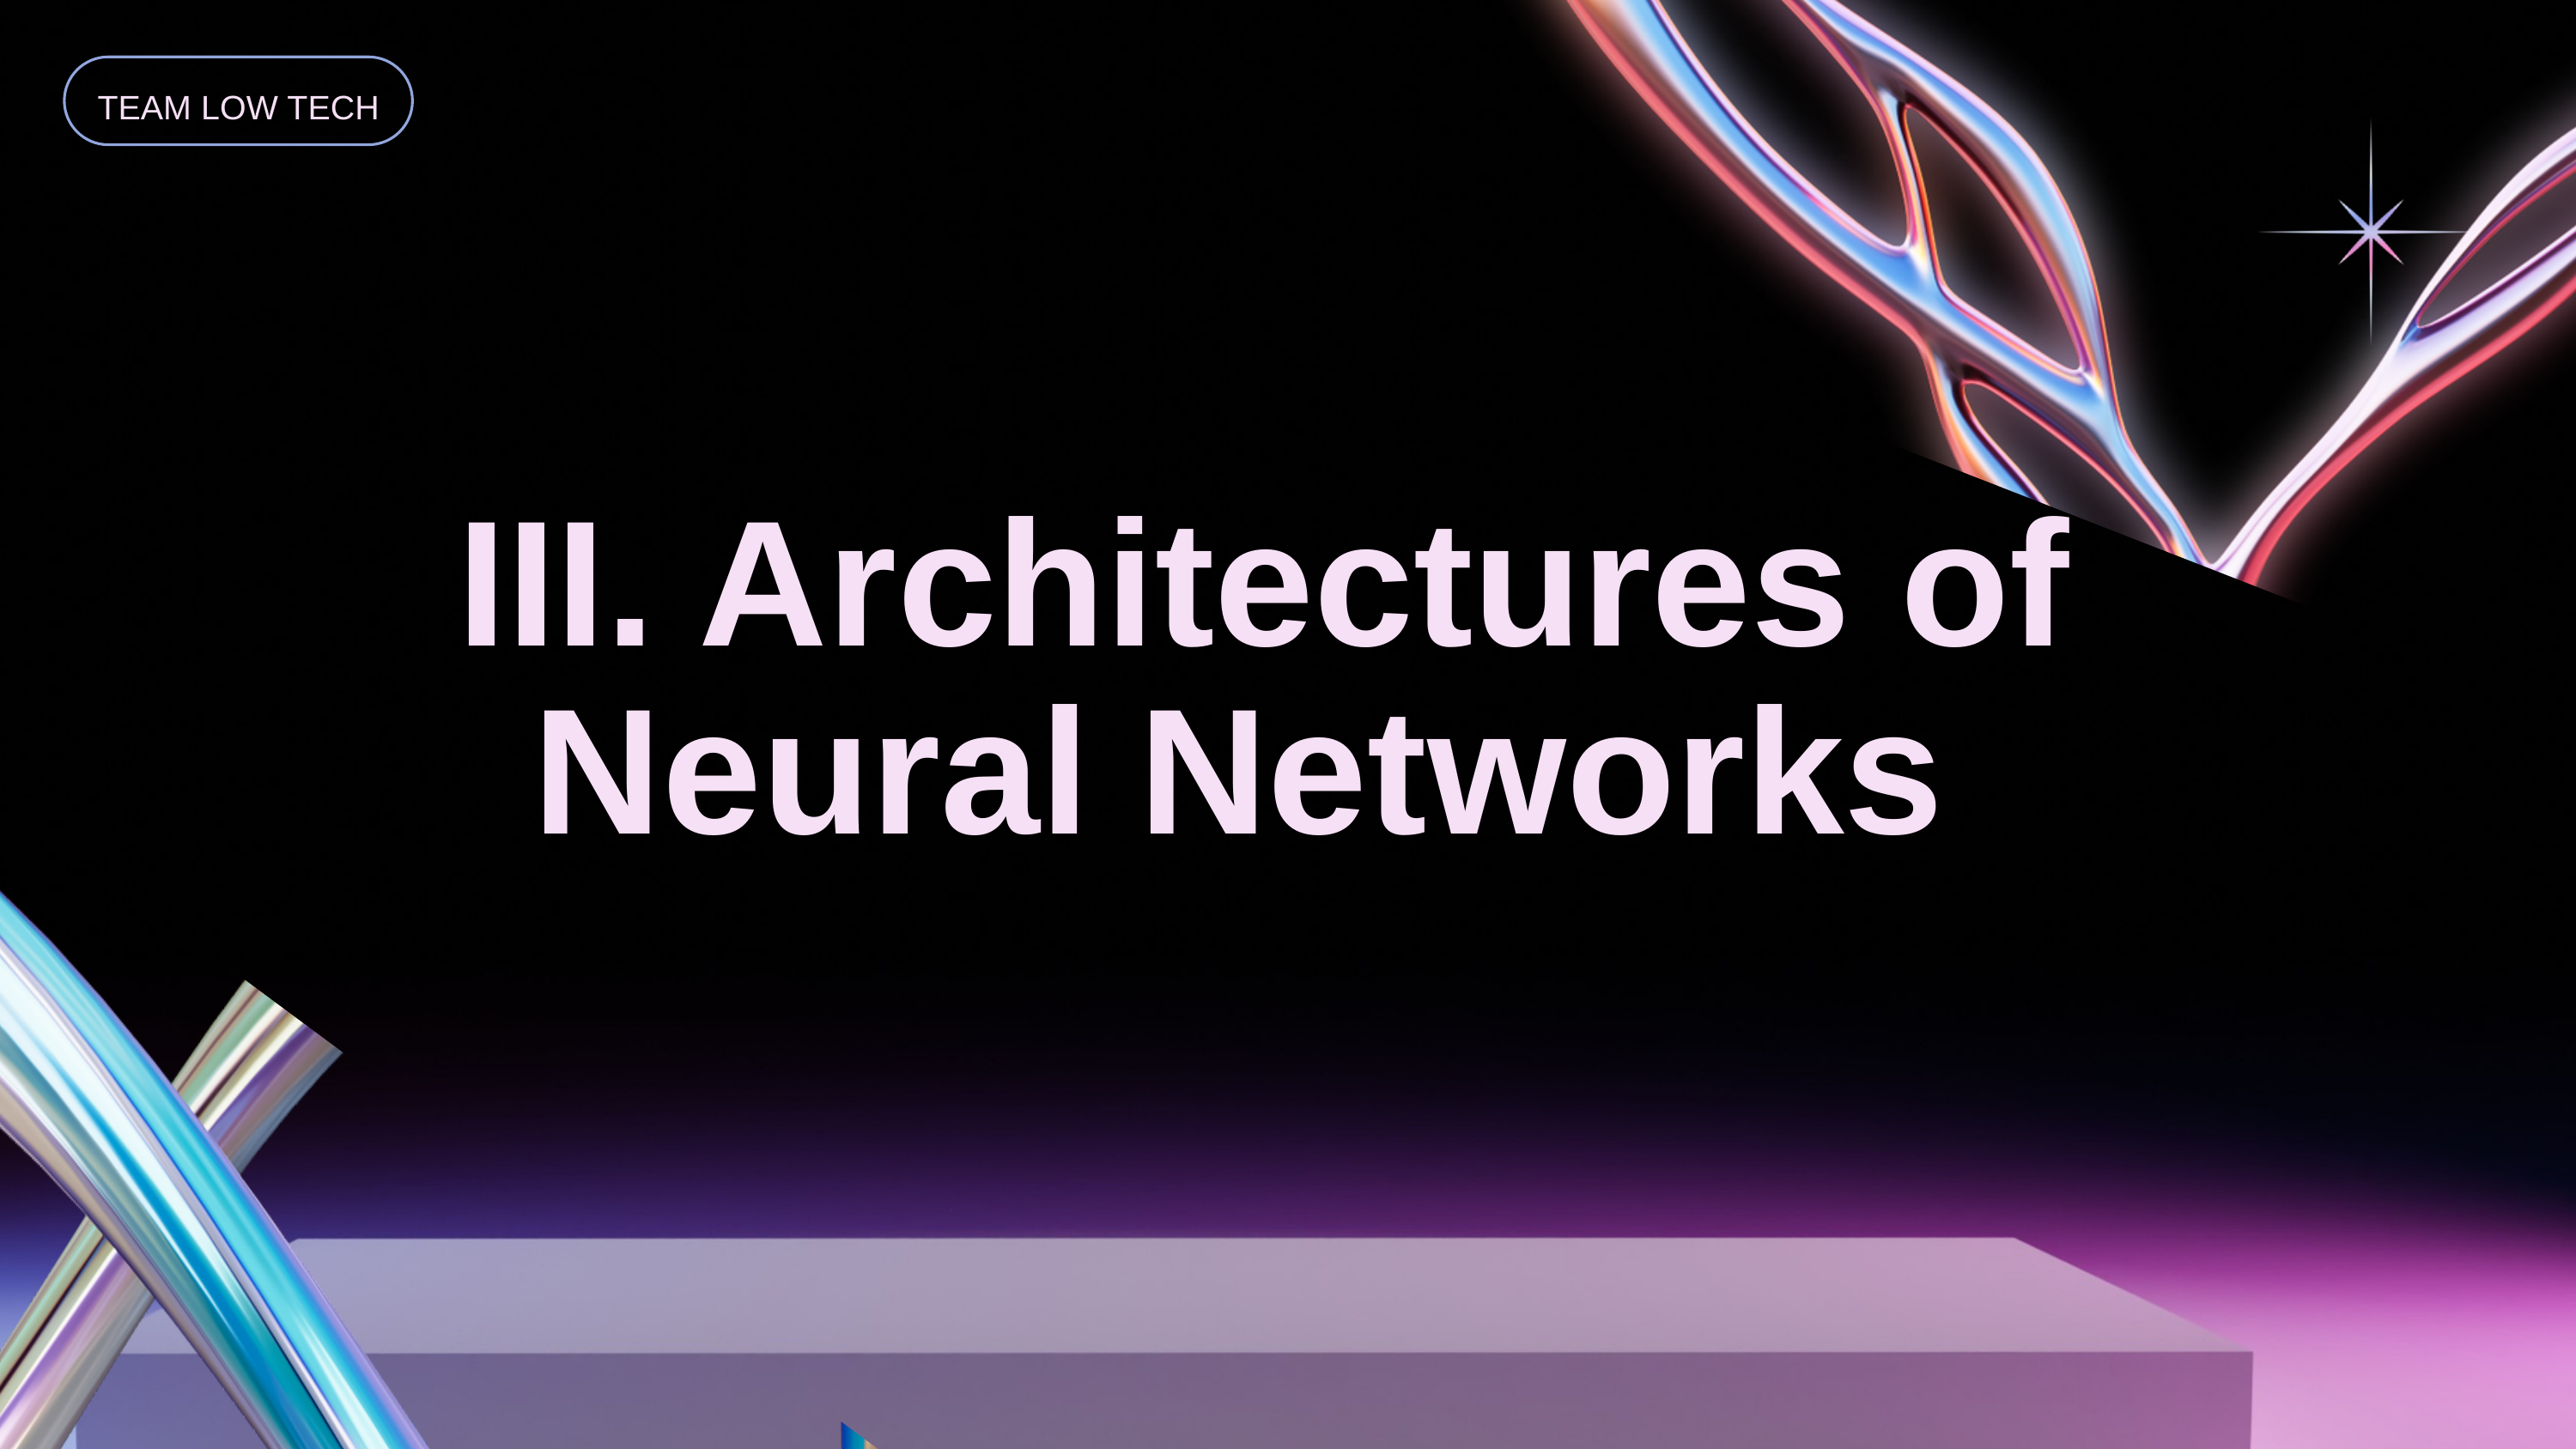

TEAM LOW TECH

III. Architectures of
Neural Networks